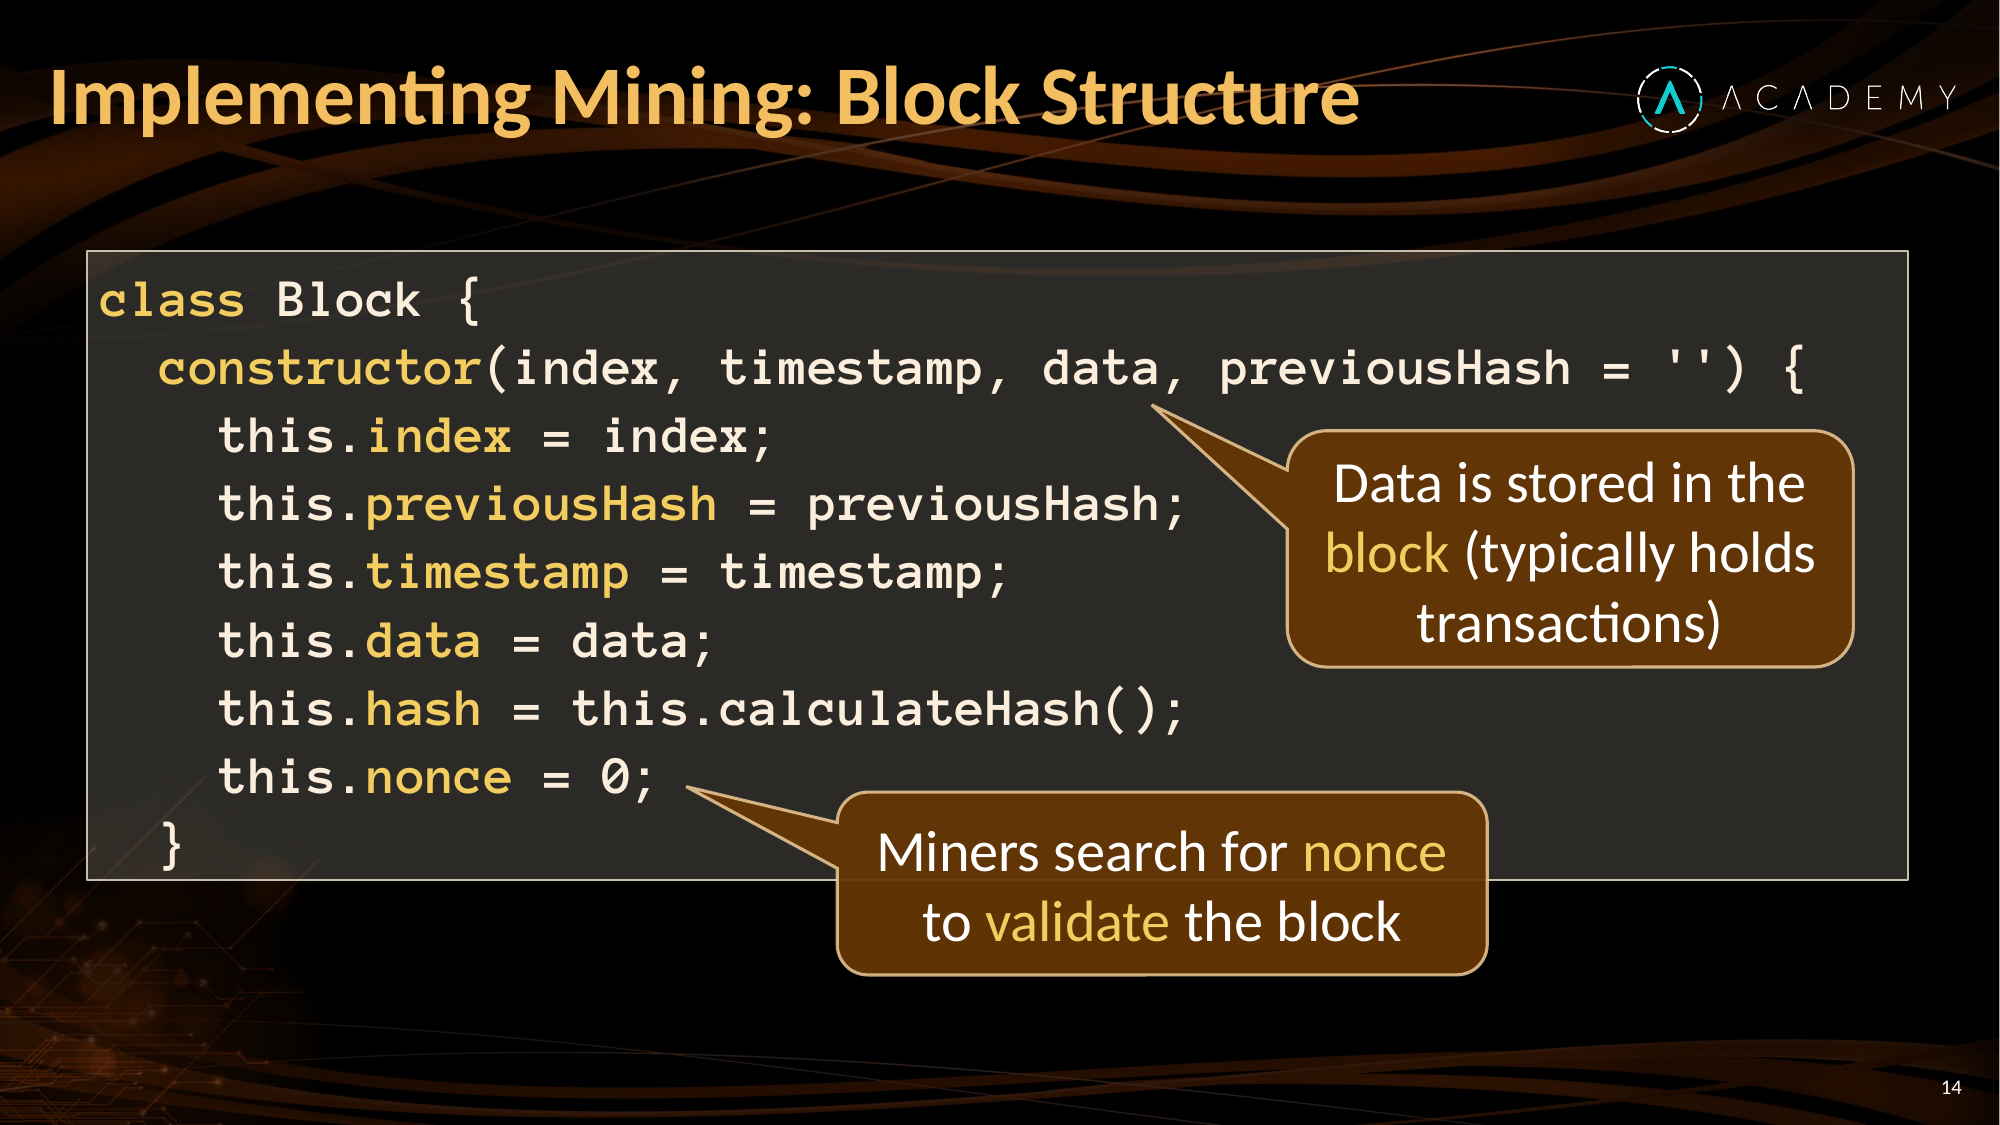

# Implementing Mining: Block Structure
class Block {
  constructor(index, timestamp, data, previousHash = '') {
    this.index = index;
    this.previousHash = previousHash;
    this.timestamp = timestamp;
    this.data = data;
    this.hash = this.calculateHash();
    this.nonce = 0;
  }
Data is stored in the block (typically holds transactions)
Miners search for nonce to validate the block
14